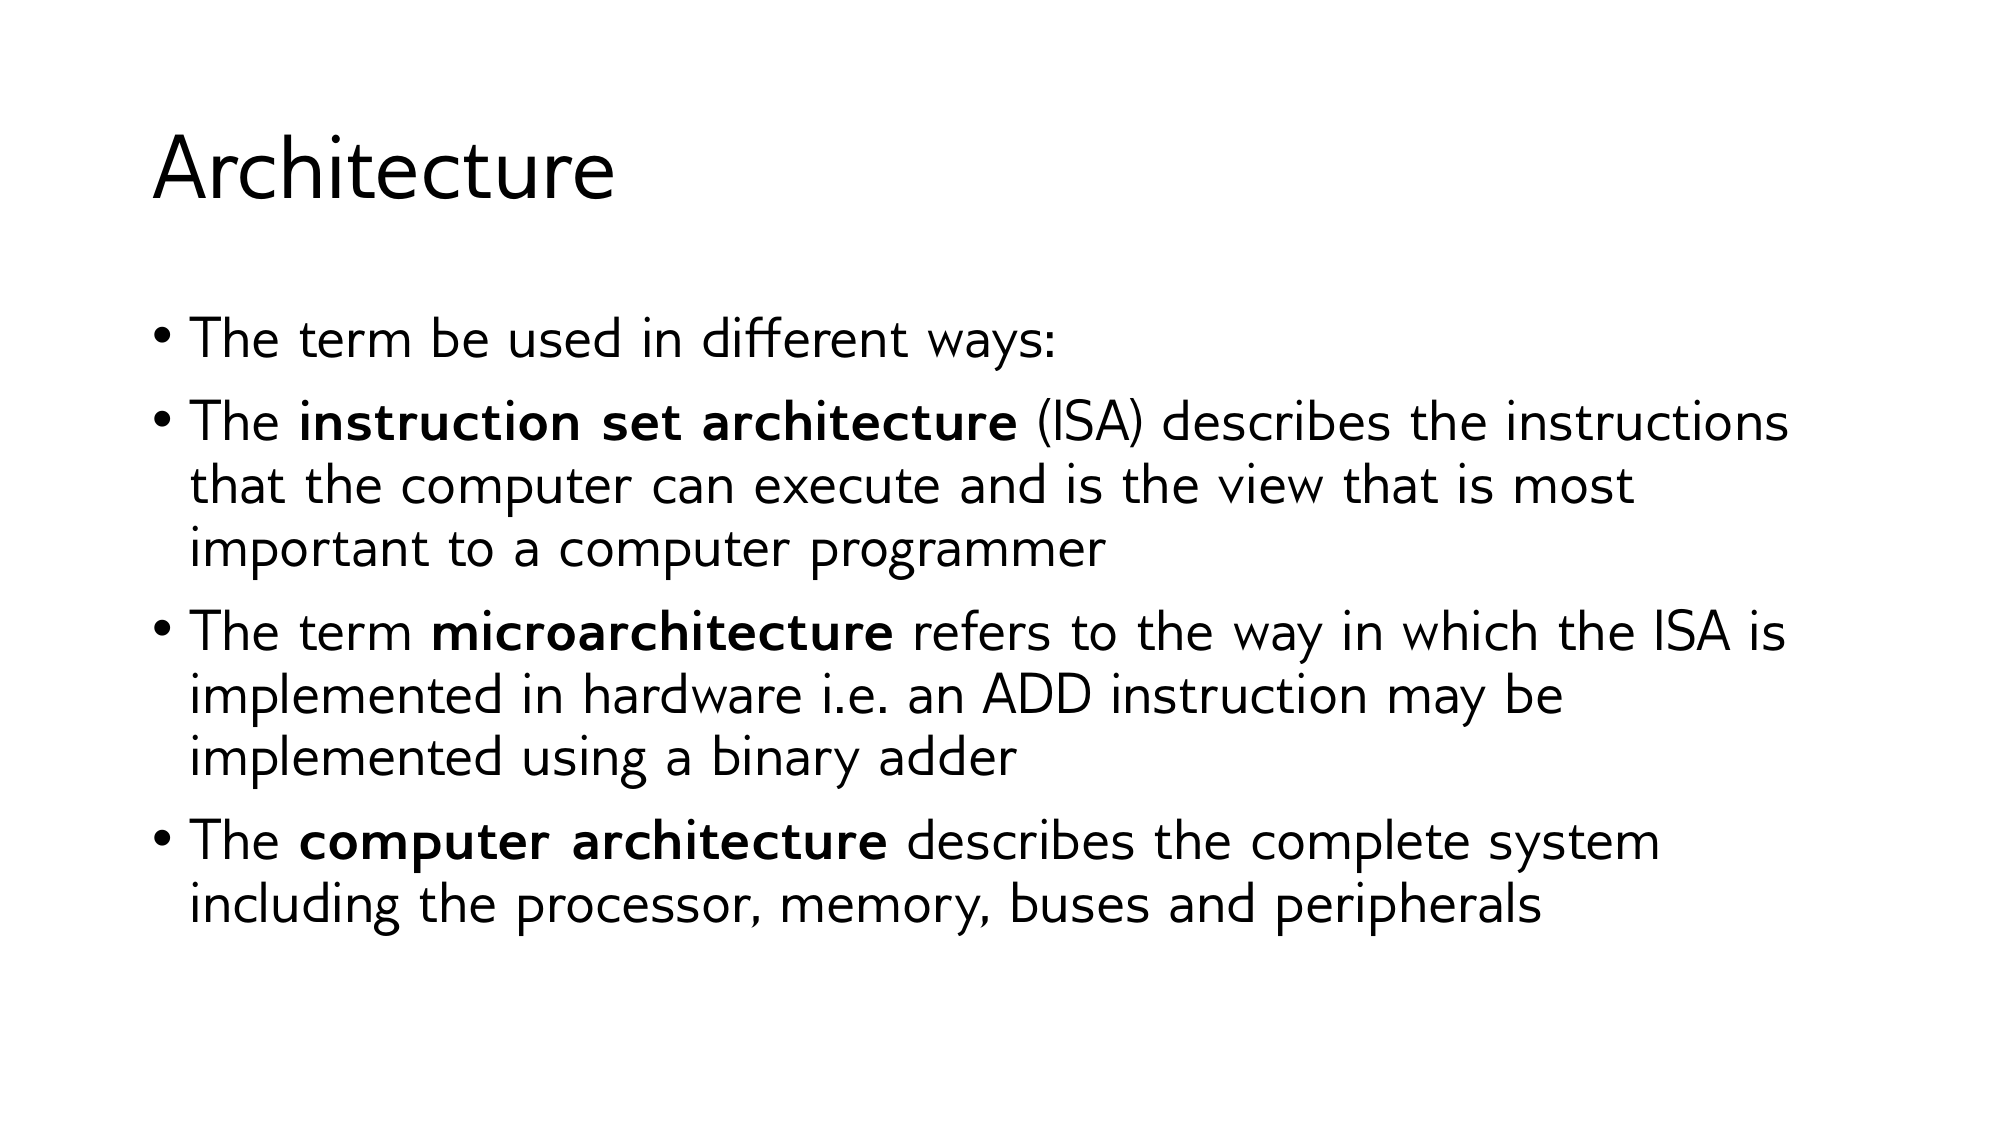

# Architecture
The term be used in different ways:
The instruction set architecture (ISA) describes the instructions that the computer can execute and is the view that is most important to a computer programmer
The term microarchitecture refers to the way in which the ISA is implemented in hardware i.e. an ADD instruction may be implemented using a binary adder
The computer architecture describes the complete system including the processor, memory, buses and peripherals